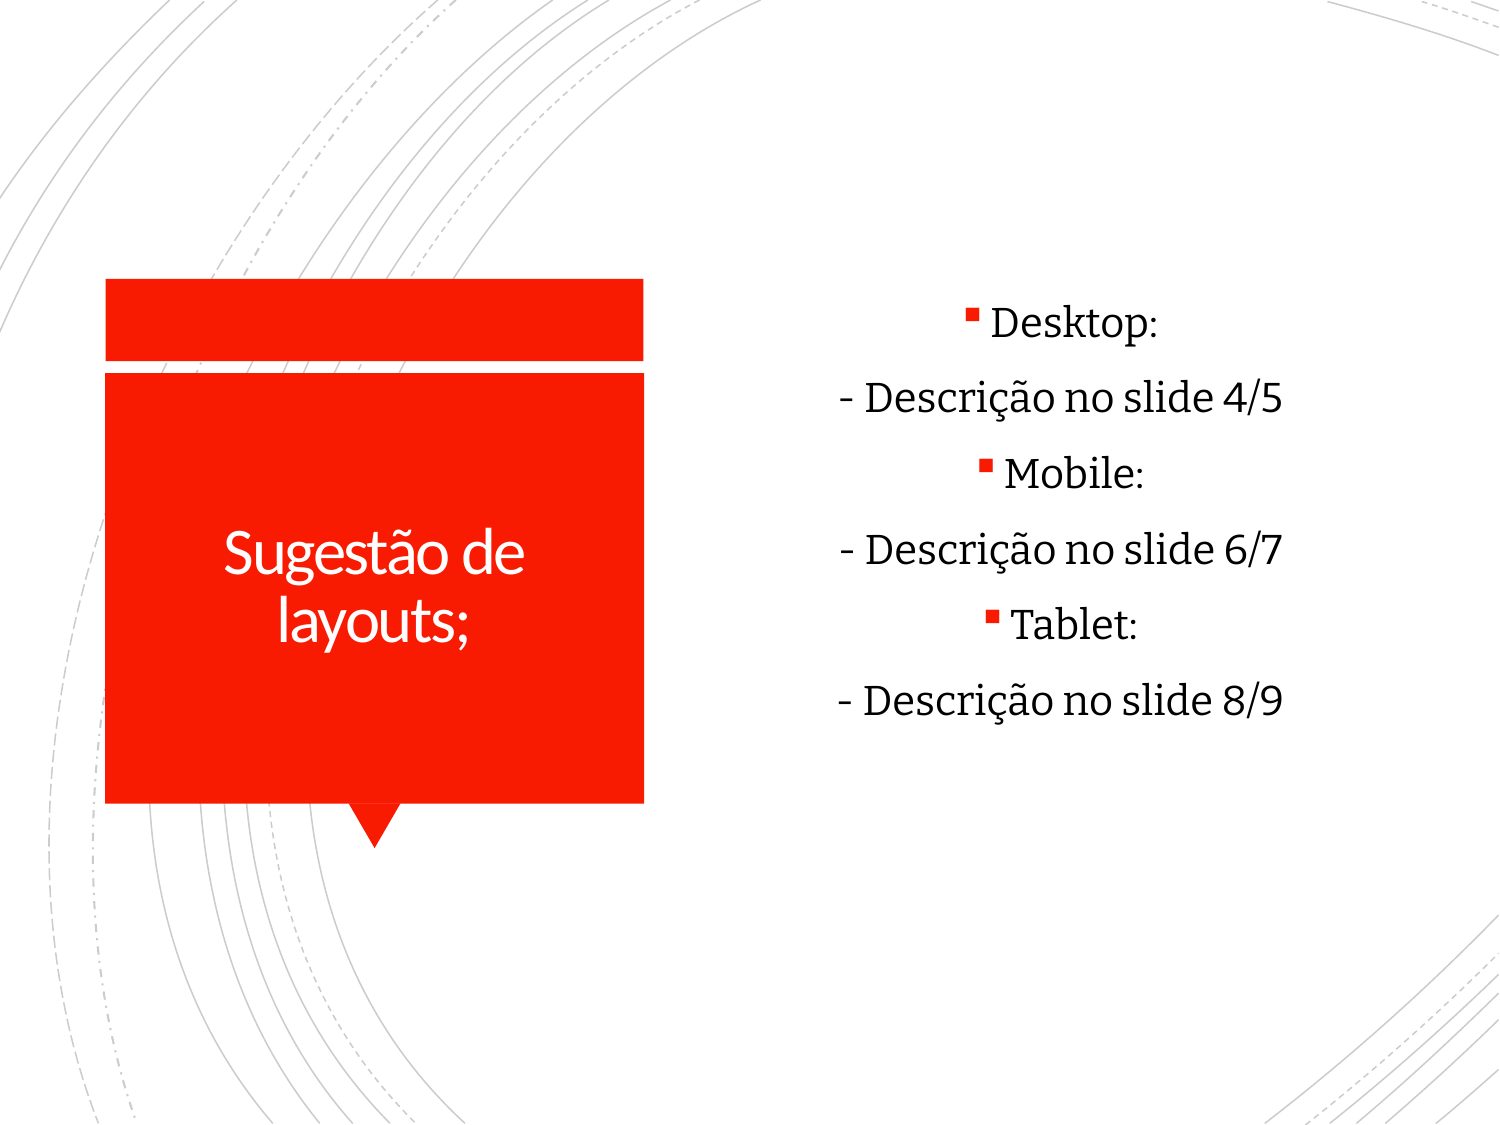

Desktop:
- Descrição no slide 4/5
Mobile:
- Descrição no slide 6/7
Tablet:
- Descrição no slide 8/9

# Sugestão de layouts;